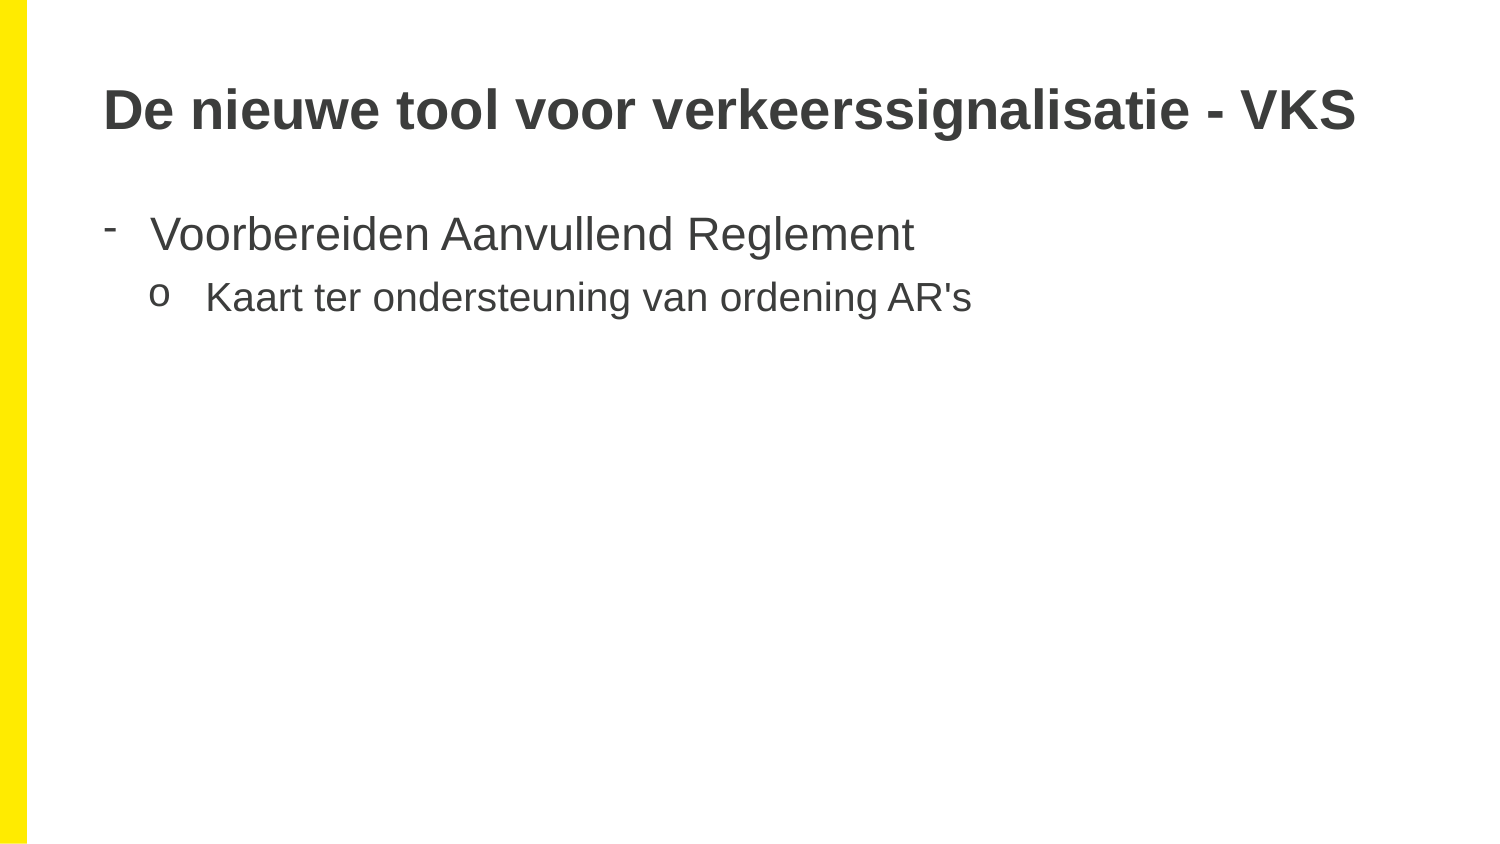

# De nieuwe tool voor verkeerssignalisatie - VKS
Voorbereiden Aanvullend Reglement
 Kaart ter ondersteuning van ordening AR's